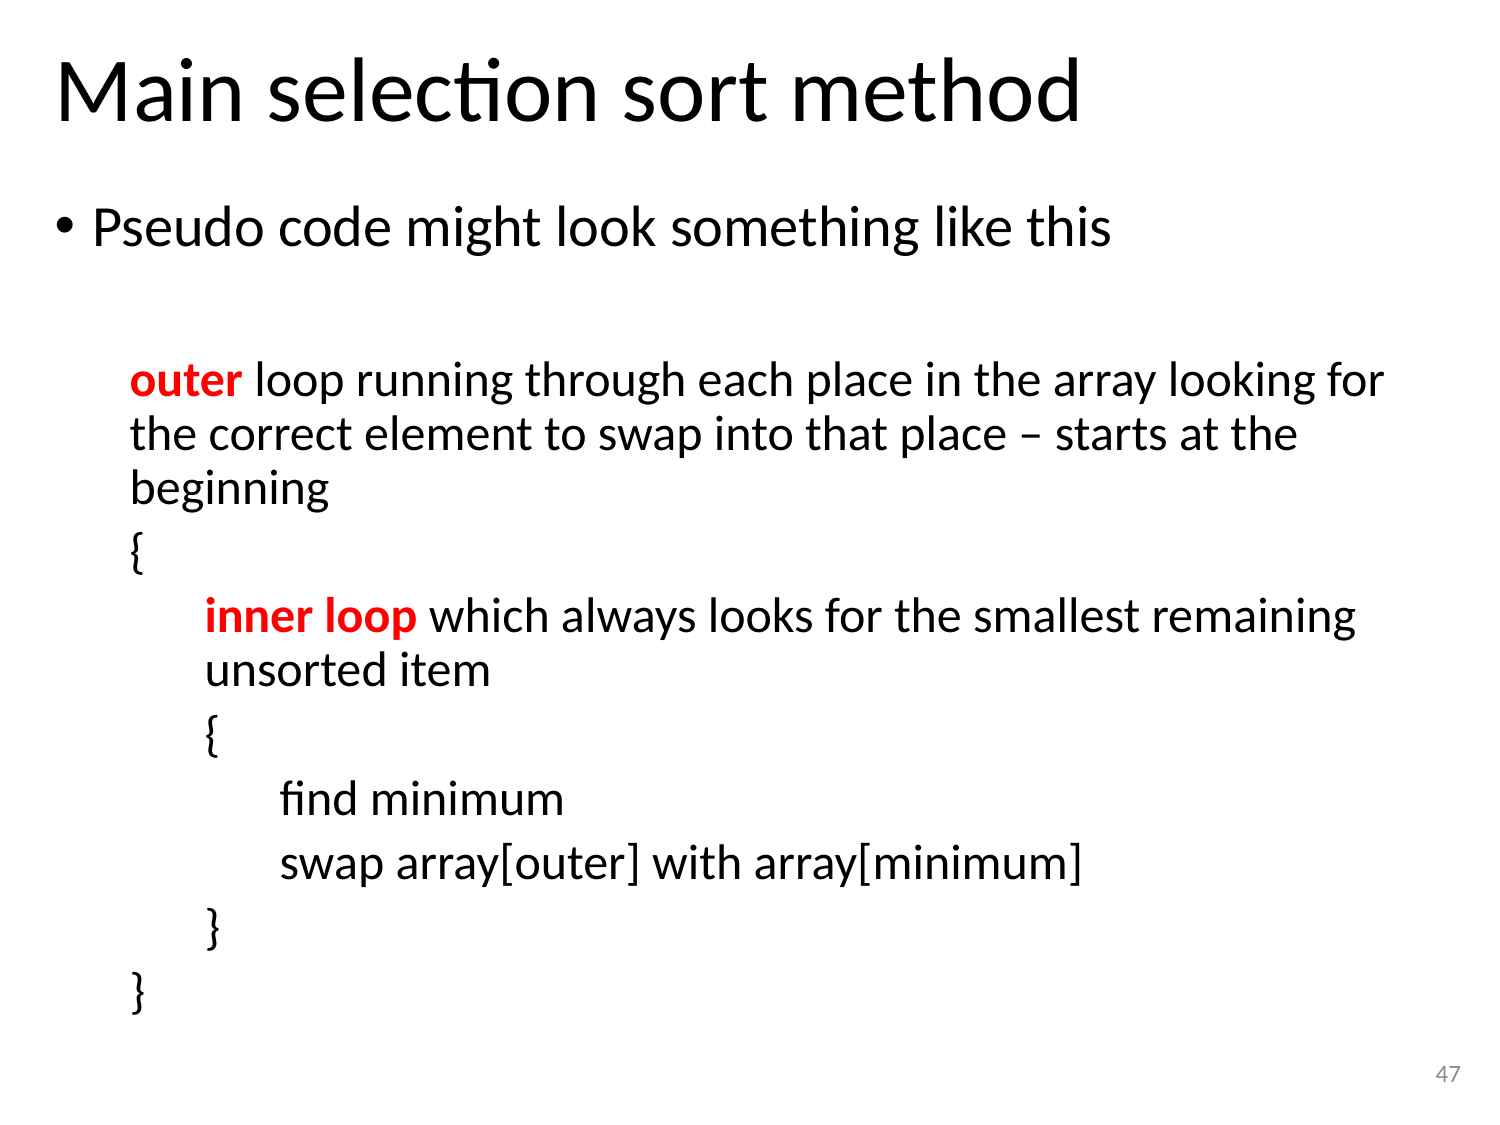

# Main selection sort method
Pseudo code might look something like this

outer loop running through each place in the array looking for the correct element to swap into that place – starts at the beginning
{
inner loop which always looks for the smallest remaining unsorted item
{
find minimum
swap array[outer] with array[minimum]
}
}

47